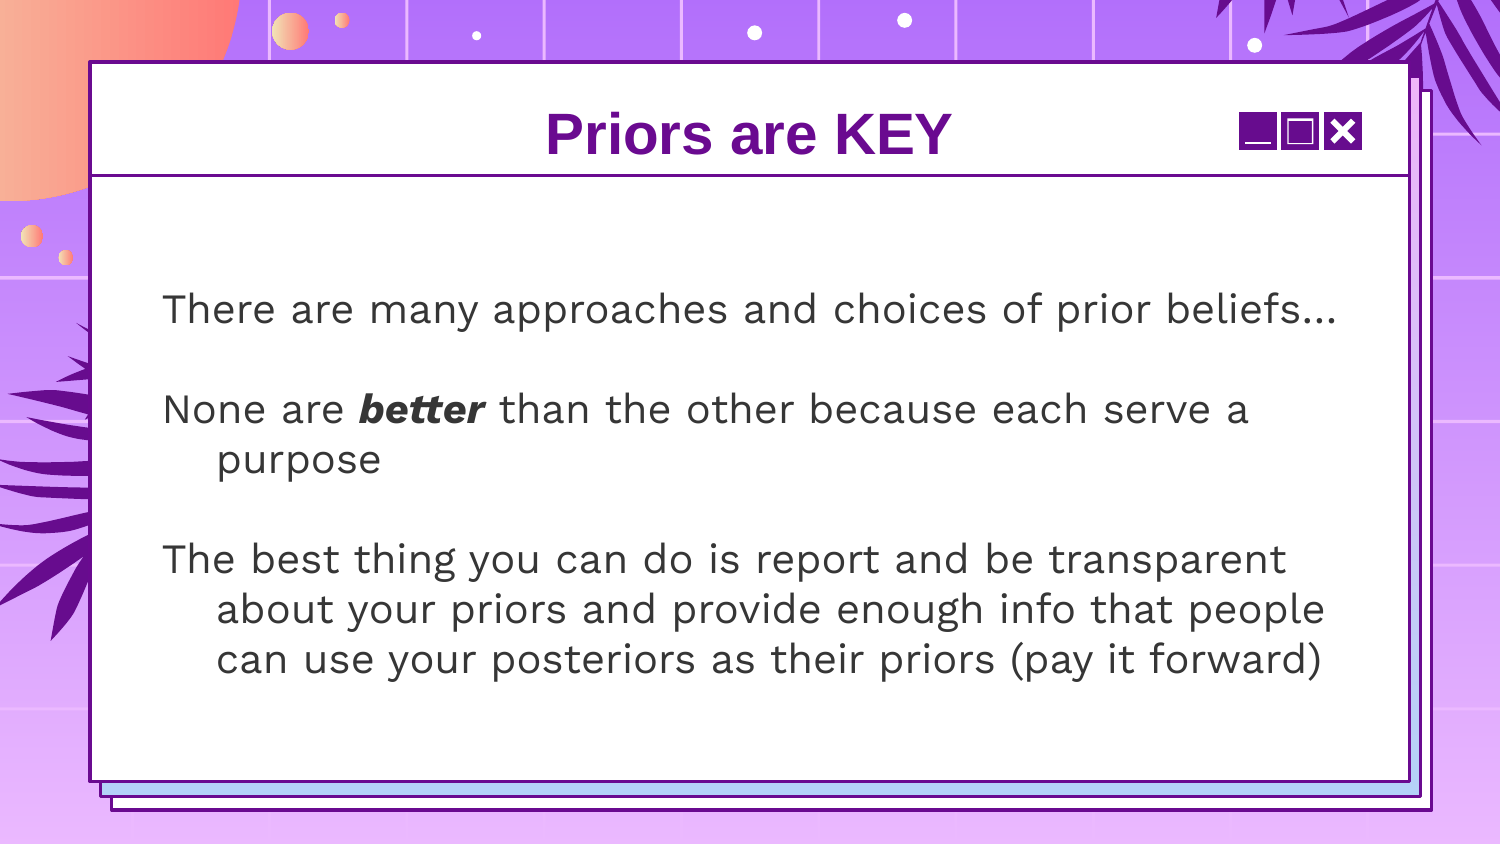

# Priors are KEY
There are many approaches and choices of prior beliefs…

None are better than the other because each serve a purpose

The best thing you can do is report and be transparent about your priors and provide enough info that people can use your posteriors as their priors (pay it forward)